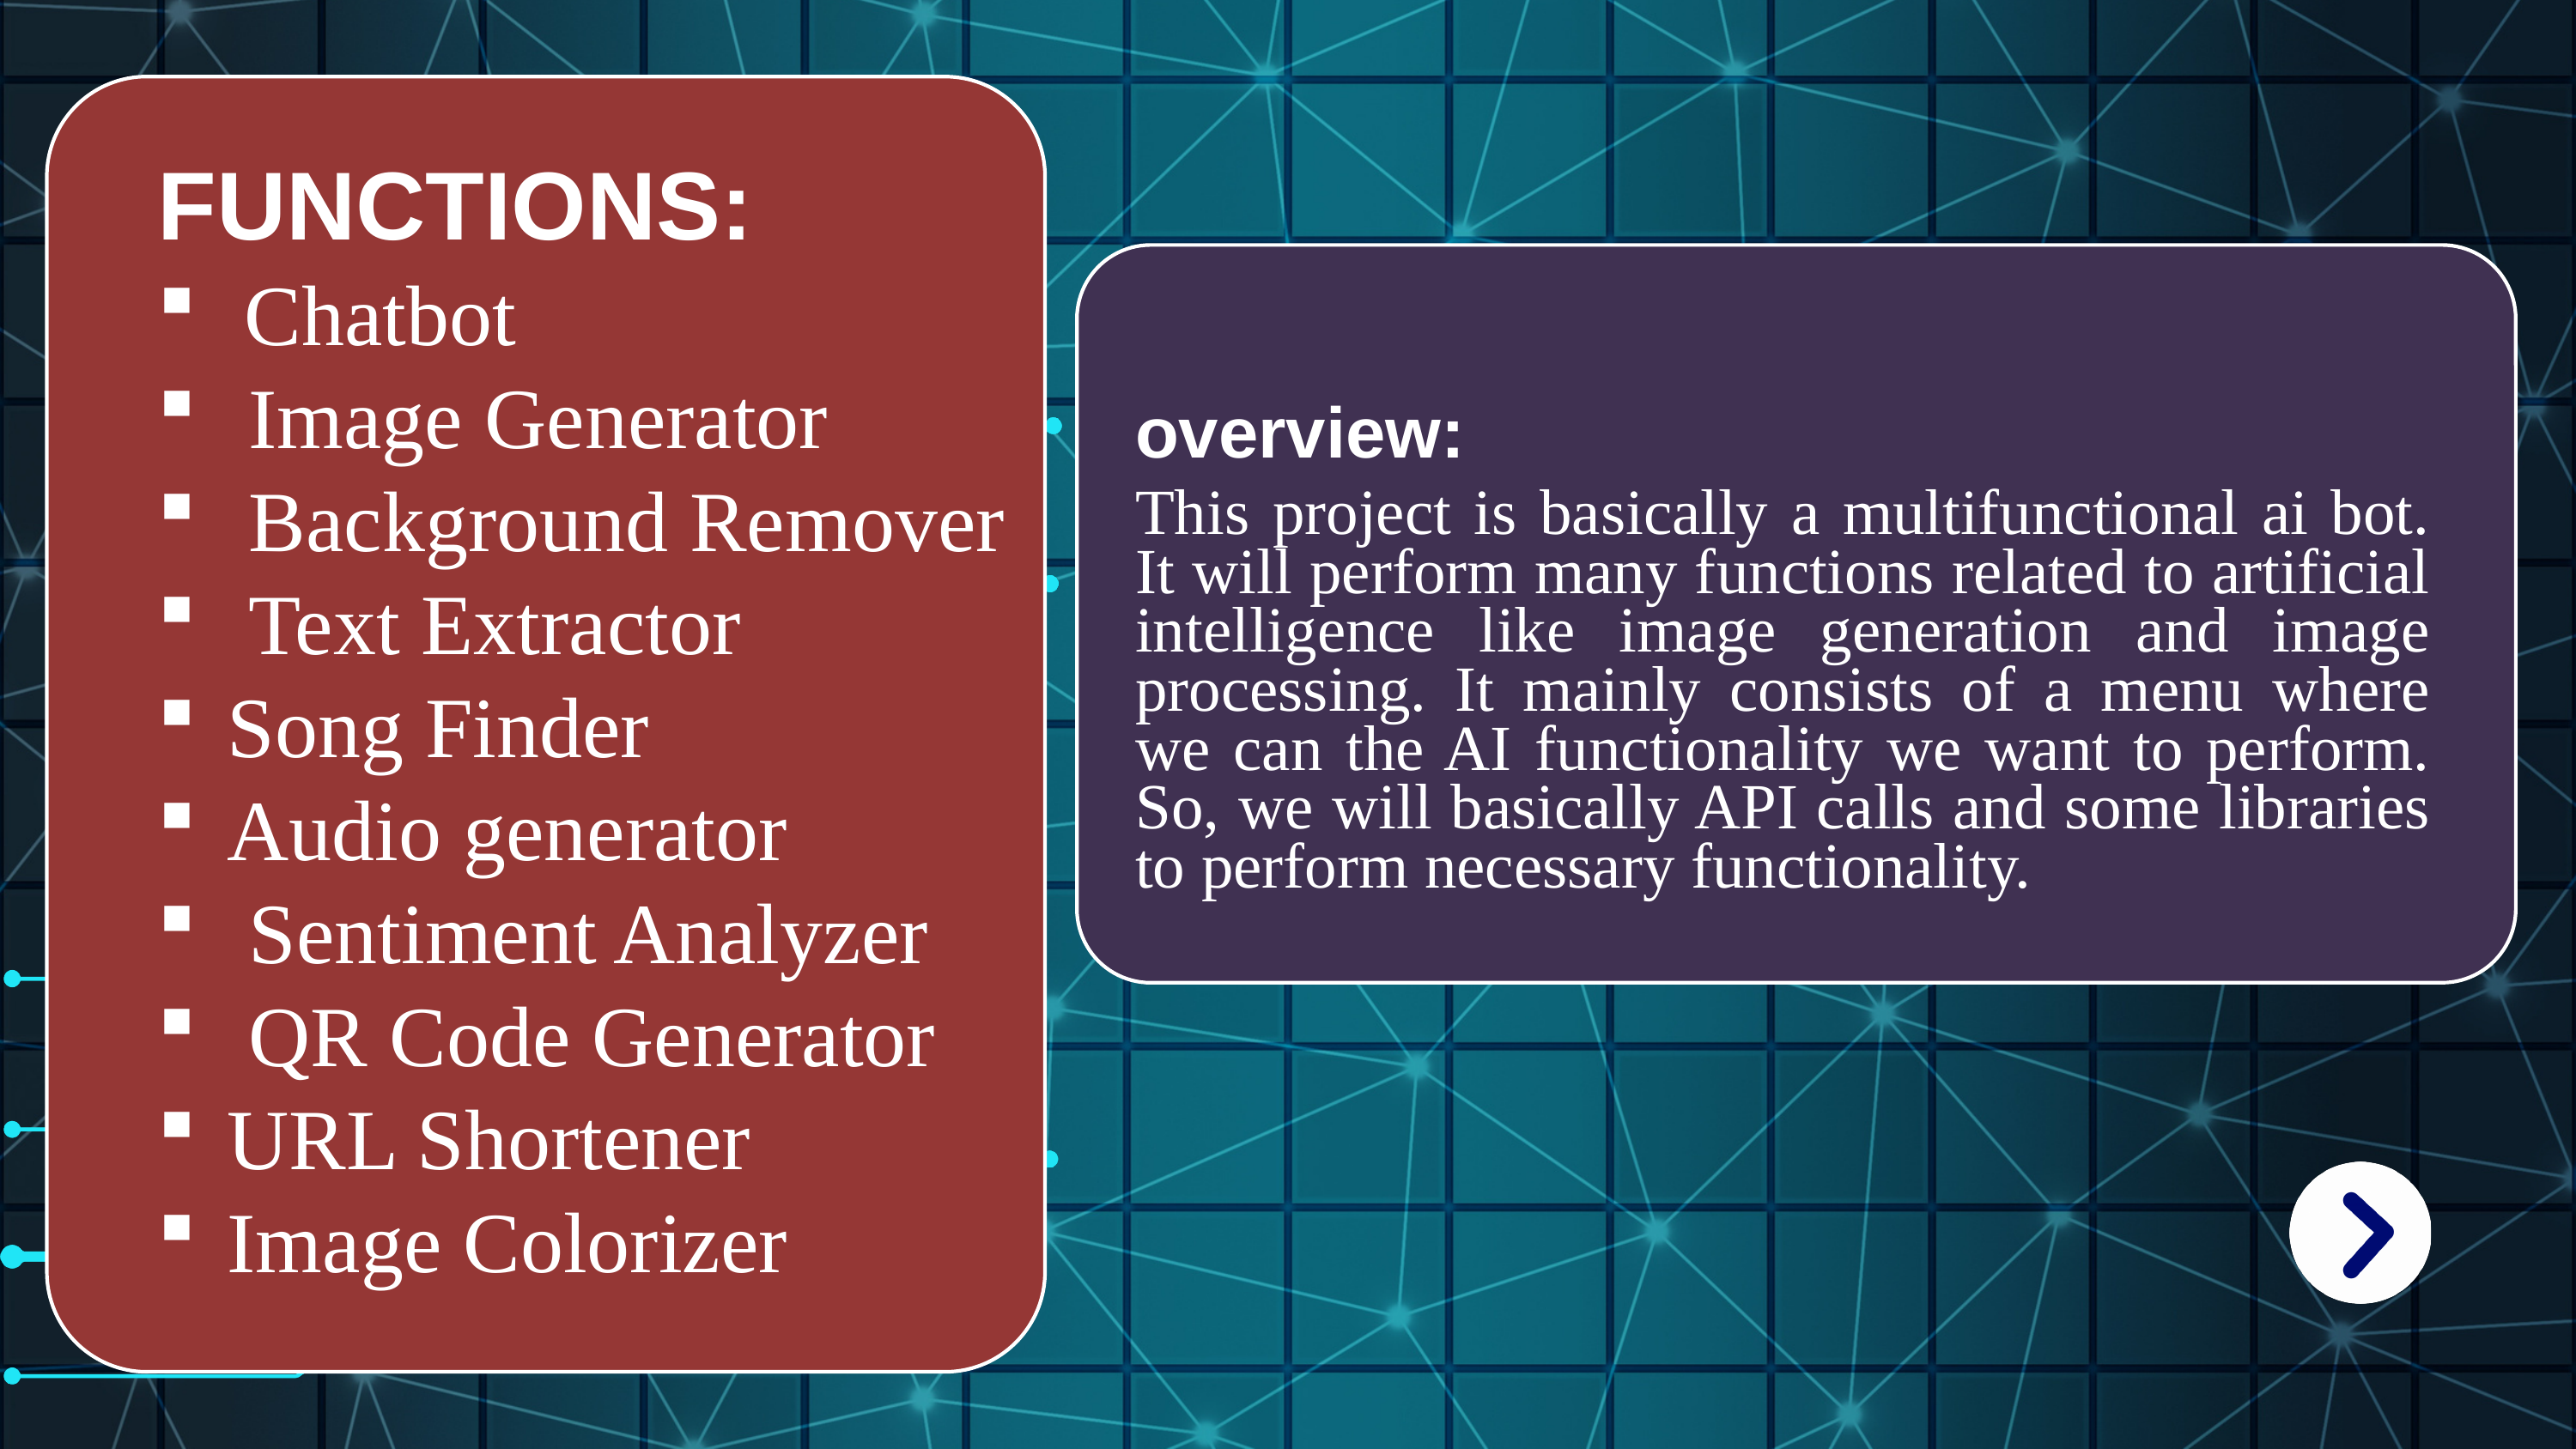

Liceria & Co.

FUNCTIONS:

  Chatbot

  Image Generator

  Background Remover

  Text Extractor

 Song Finder

 Audio generator

  Sentiment Analyzer

  QR Code Generator

 URL Shortener

 Image Colorizer

overview:

This project is basically a multifunctional ai bot. It will perform many functions related to artificial intelligence like image generation and image processing. It mainly consists of a menu where we can the AI functionality we want to perform. So, we will basically API calls and some libraries to perform necessary functionality.